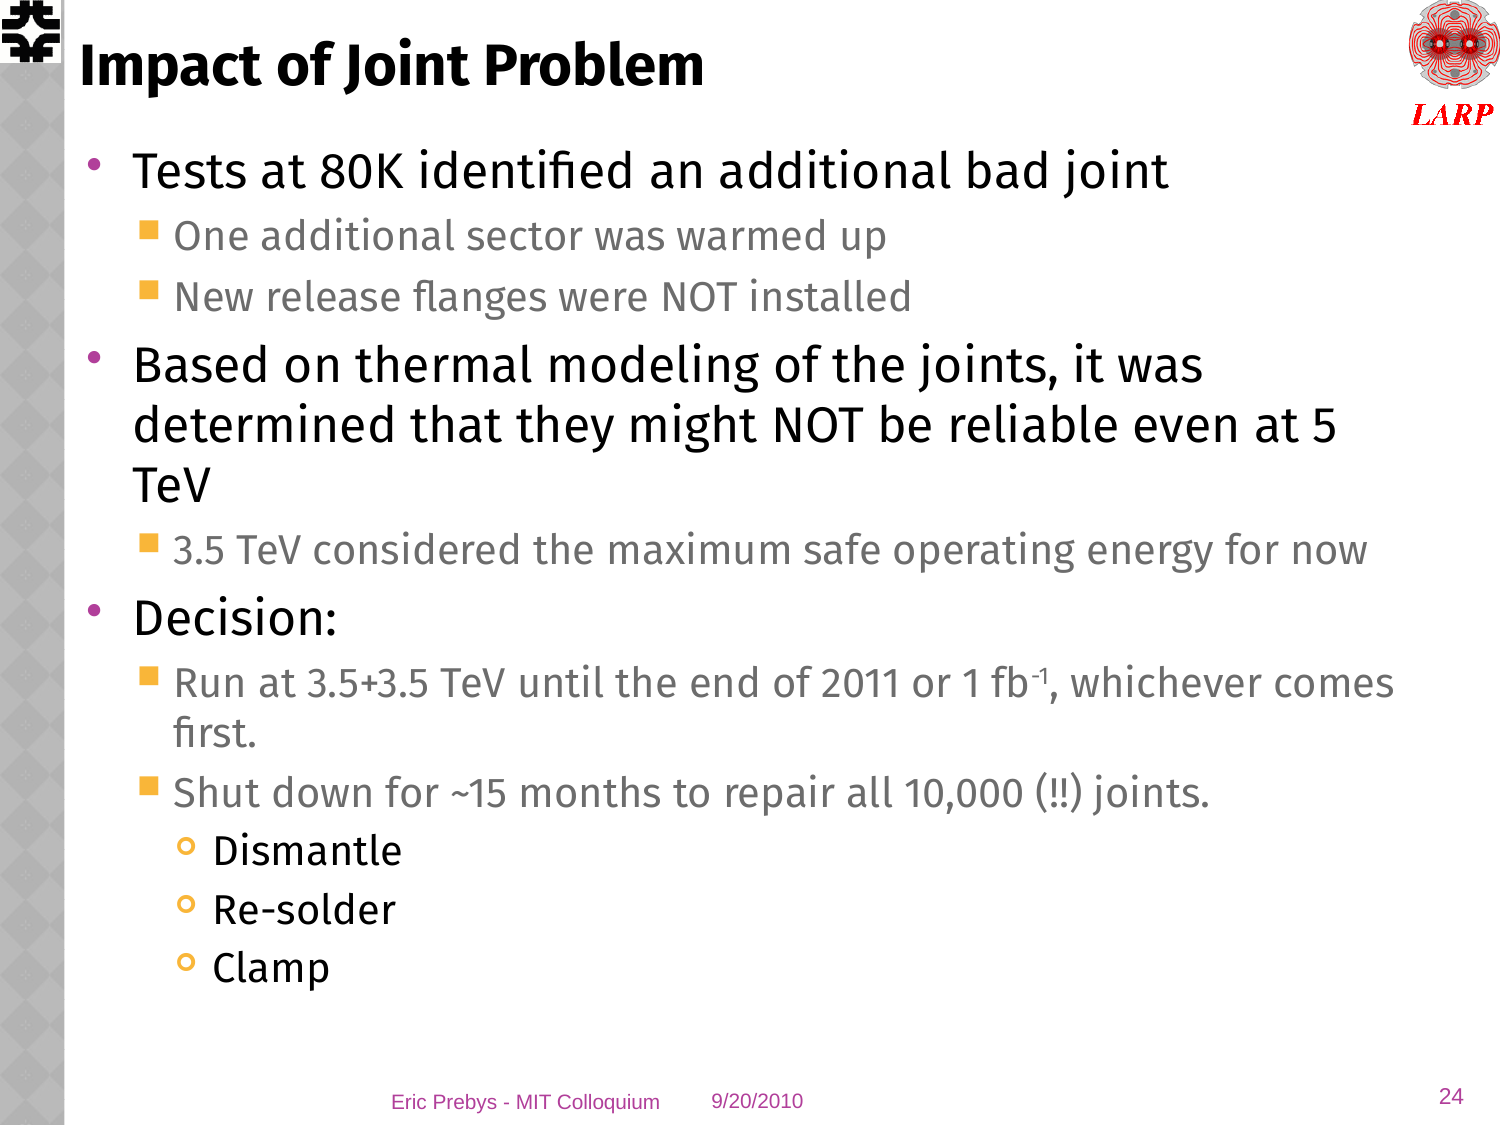

# Impact of Joint Problem
Tests at 80K identified an additional bad joint
One additional sector was warmed up
New release flanges were NOT installed
Based on thermal modeling of the joints, it was determined that they might NOT be reliable even at 5 TeV
3.5 TeV considered the maximum safe operating energy for now
Decision:
Run at 3.5+3.5 TeV until the end of 2011 or 1 fb-1, whichever comes first.
Shut down for ~15 months to repair all 10,000 (!!) joints.
Dismantle
Re-solder
Clamp
24
Eric Prebys - MIT Colloquium
9/20/2010